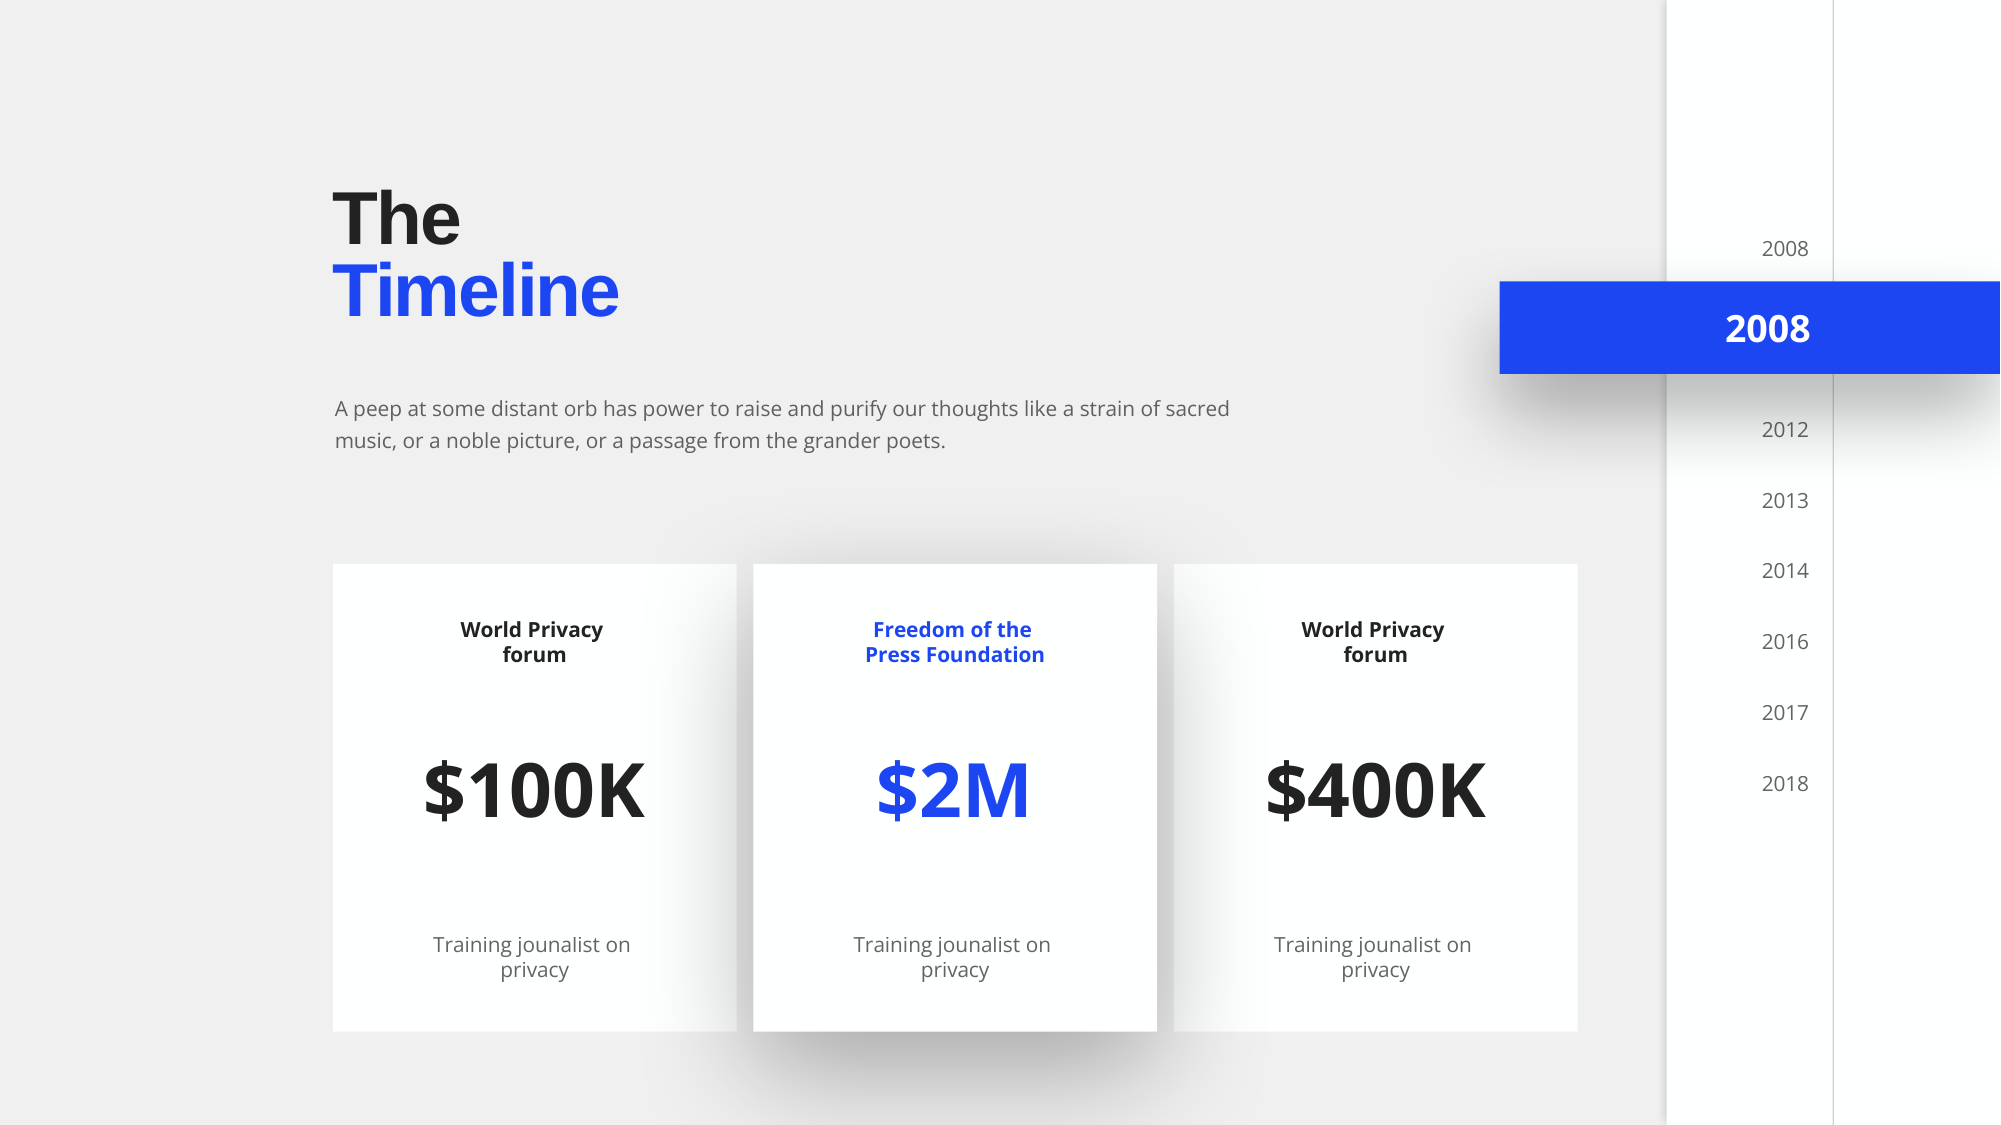

# The Timeline
2008
2008
A peep at some distant orb has power to raise and purify our thoughts like a strain of sacred music, or a noble picture, or a passage from the grander poets.
2012
2013
2014
2016
2017
2018
World Privacy
forum
$100K
Training jounalist on
privacy
Freedom of the
Press Foundation
$2M
Training jounalist on
privacy
World Privacy
forum
$400K
Training jounalist on
privacy